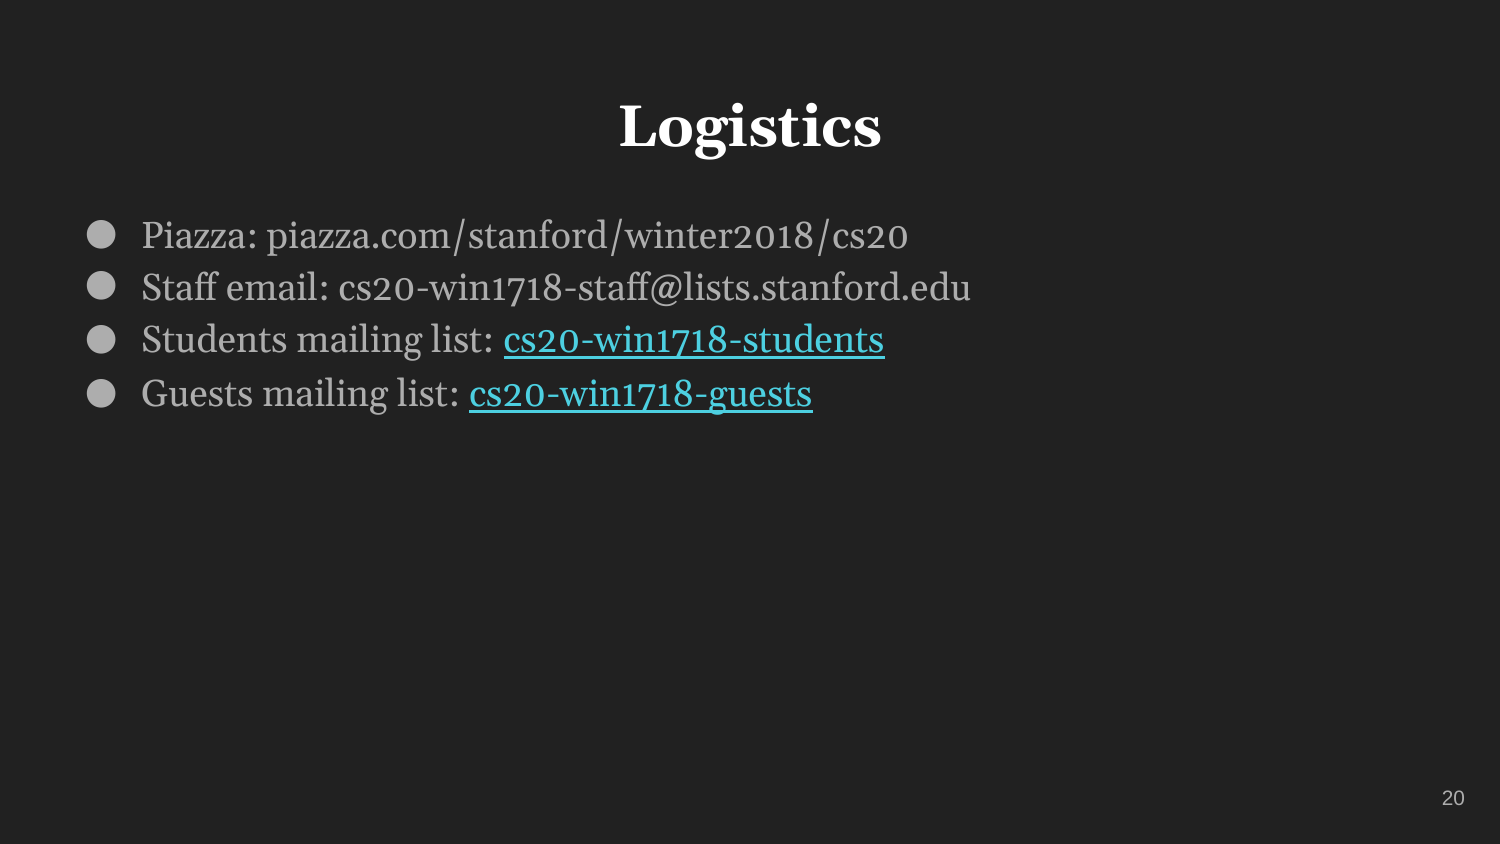

# Logistics
Piazza: piazza.com/stanford/winter2018/cs20
Staff email: cs20-win1718-staff@lists.stanford.edu
Students mailing list: cs20-win1718-students
Guests mailing list: cs20-win1718-guests
20